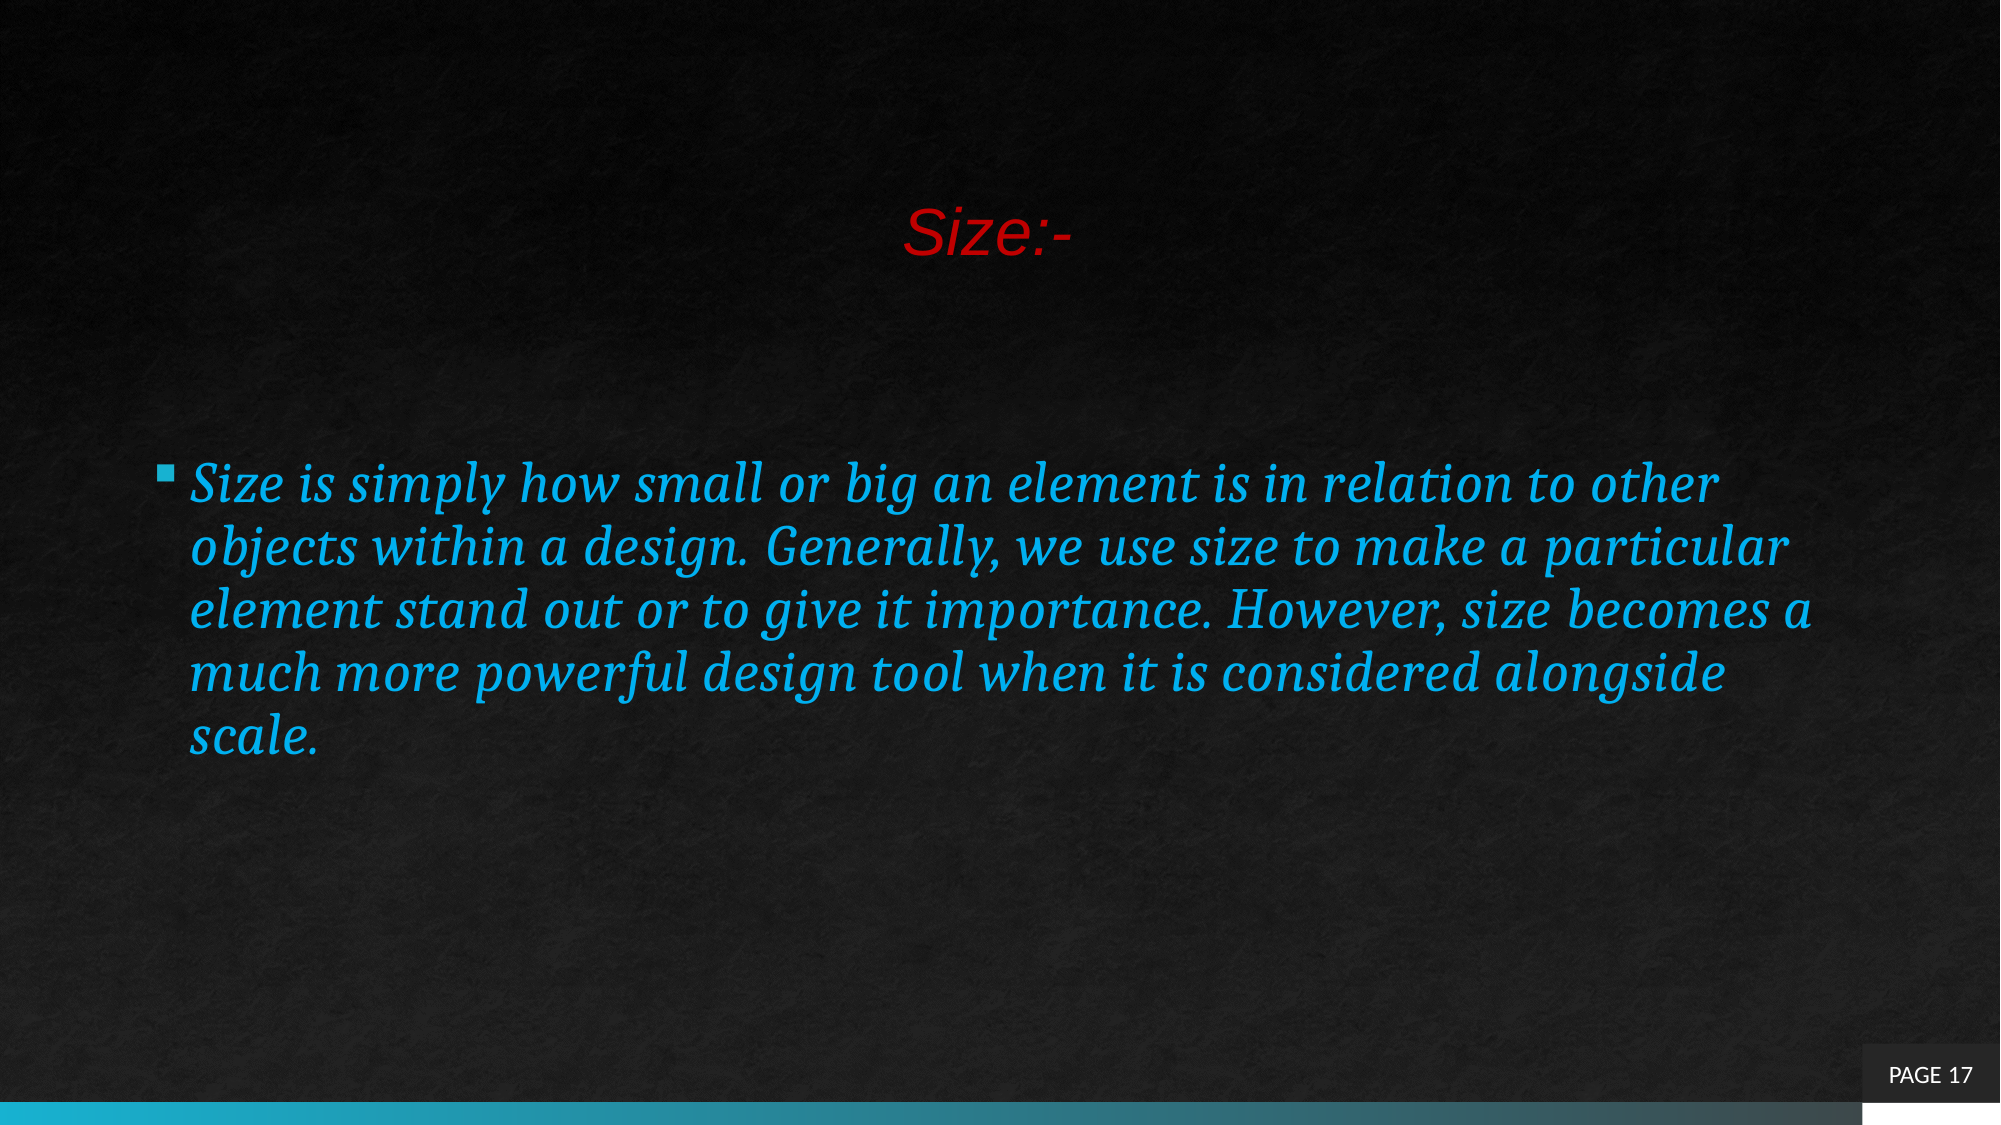

# Size:-
Size is simply how small or big an element is in relation to other objects within a design. Generally, we use size to make a particular element stand out or to give it importance. However, size becomes a much more powerful design tool when it is considered alongside scale.
PAGE 17